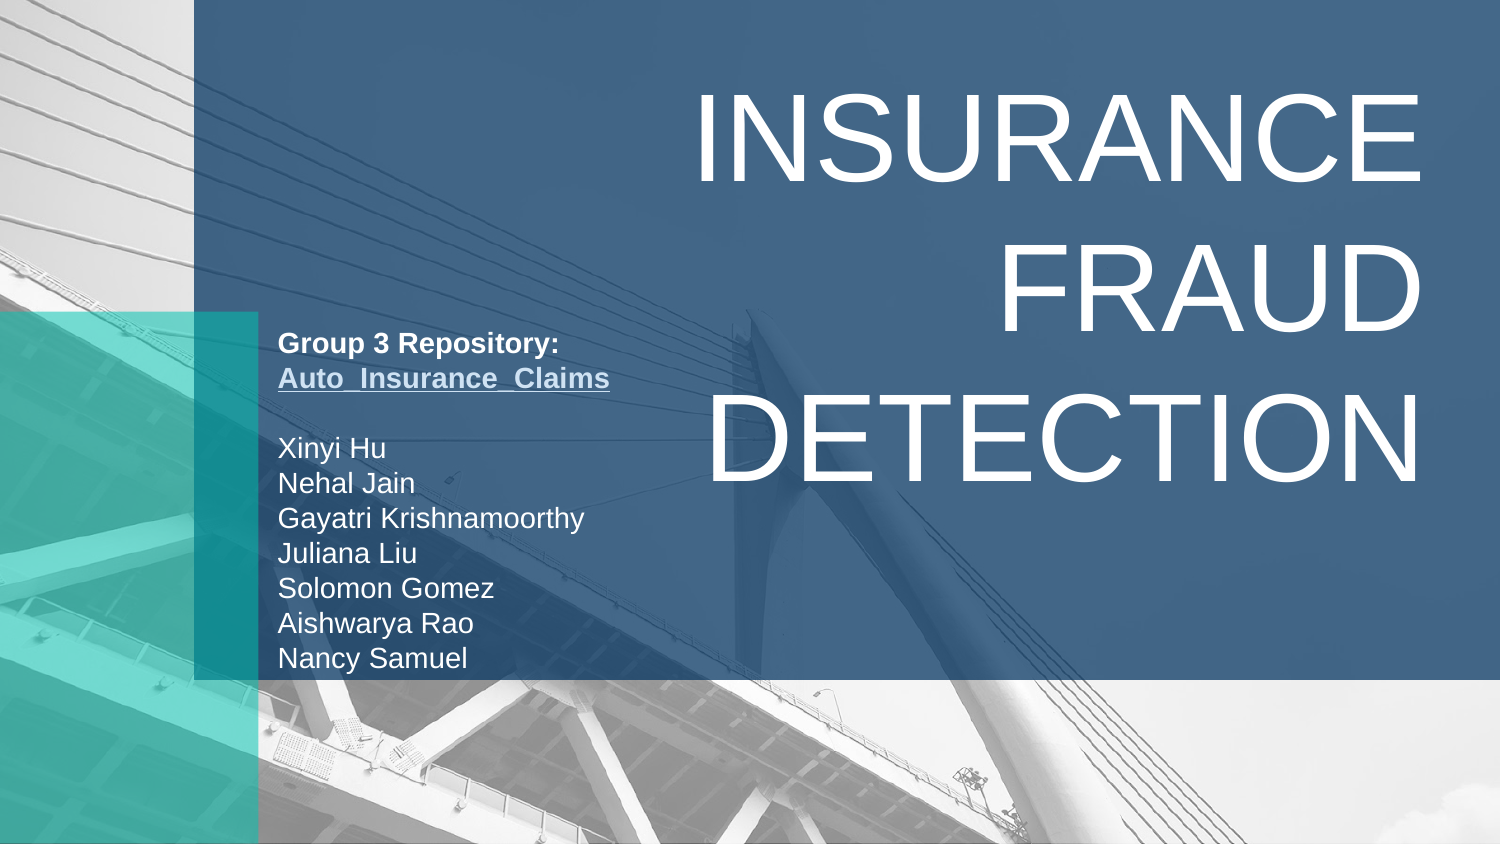

# INSURANCE FRAUD DETECTION
Group 3 Repository:
Auto_Insurance_Claims

Xinyi Hu
Nehal Jain
Gayatri Krishnamoorthy
Juliana Liu
Solomon Gomez
Aishwarya Rao
Nancy Samuel